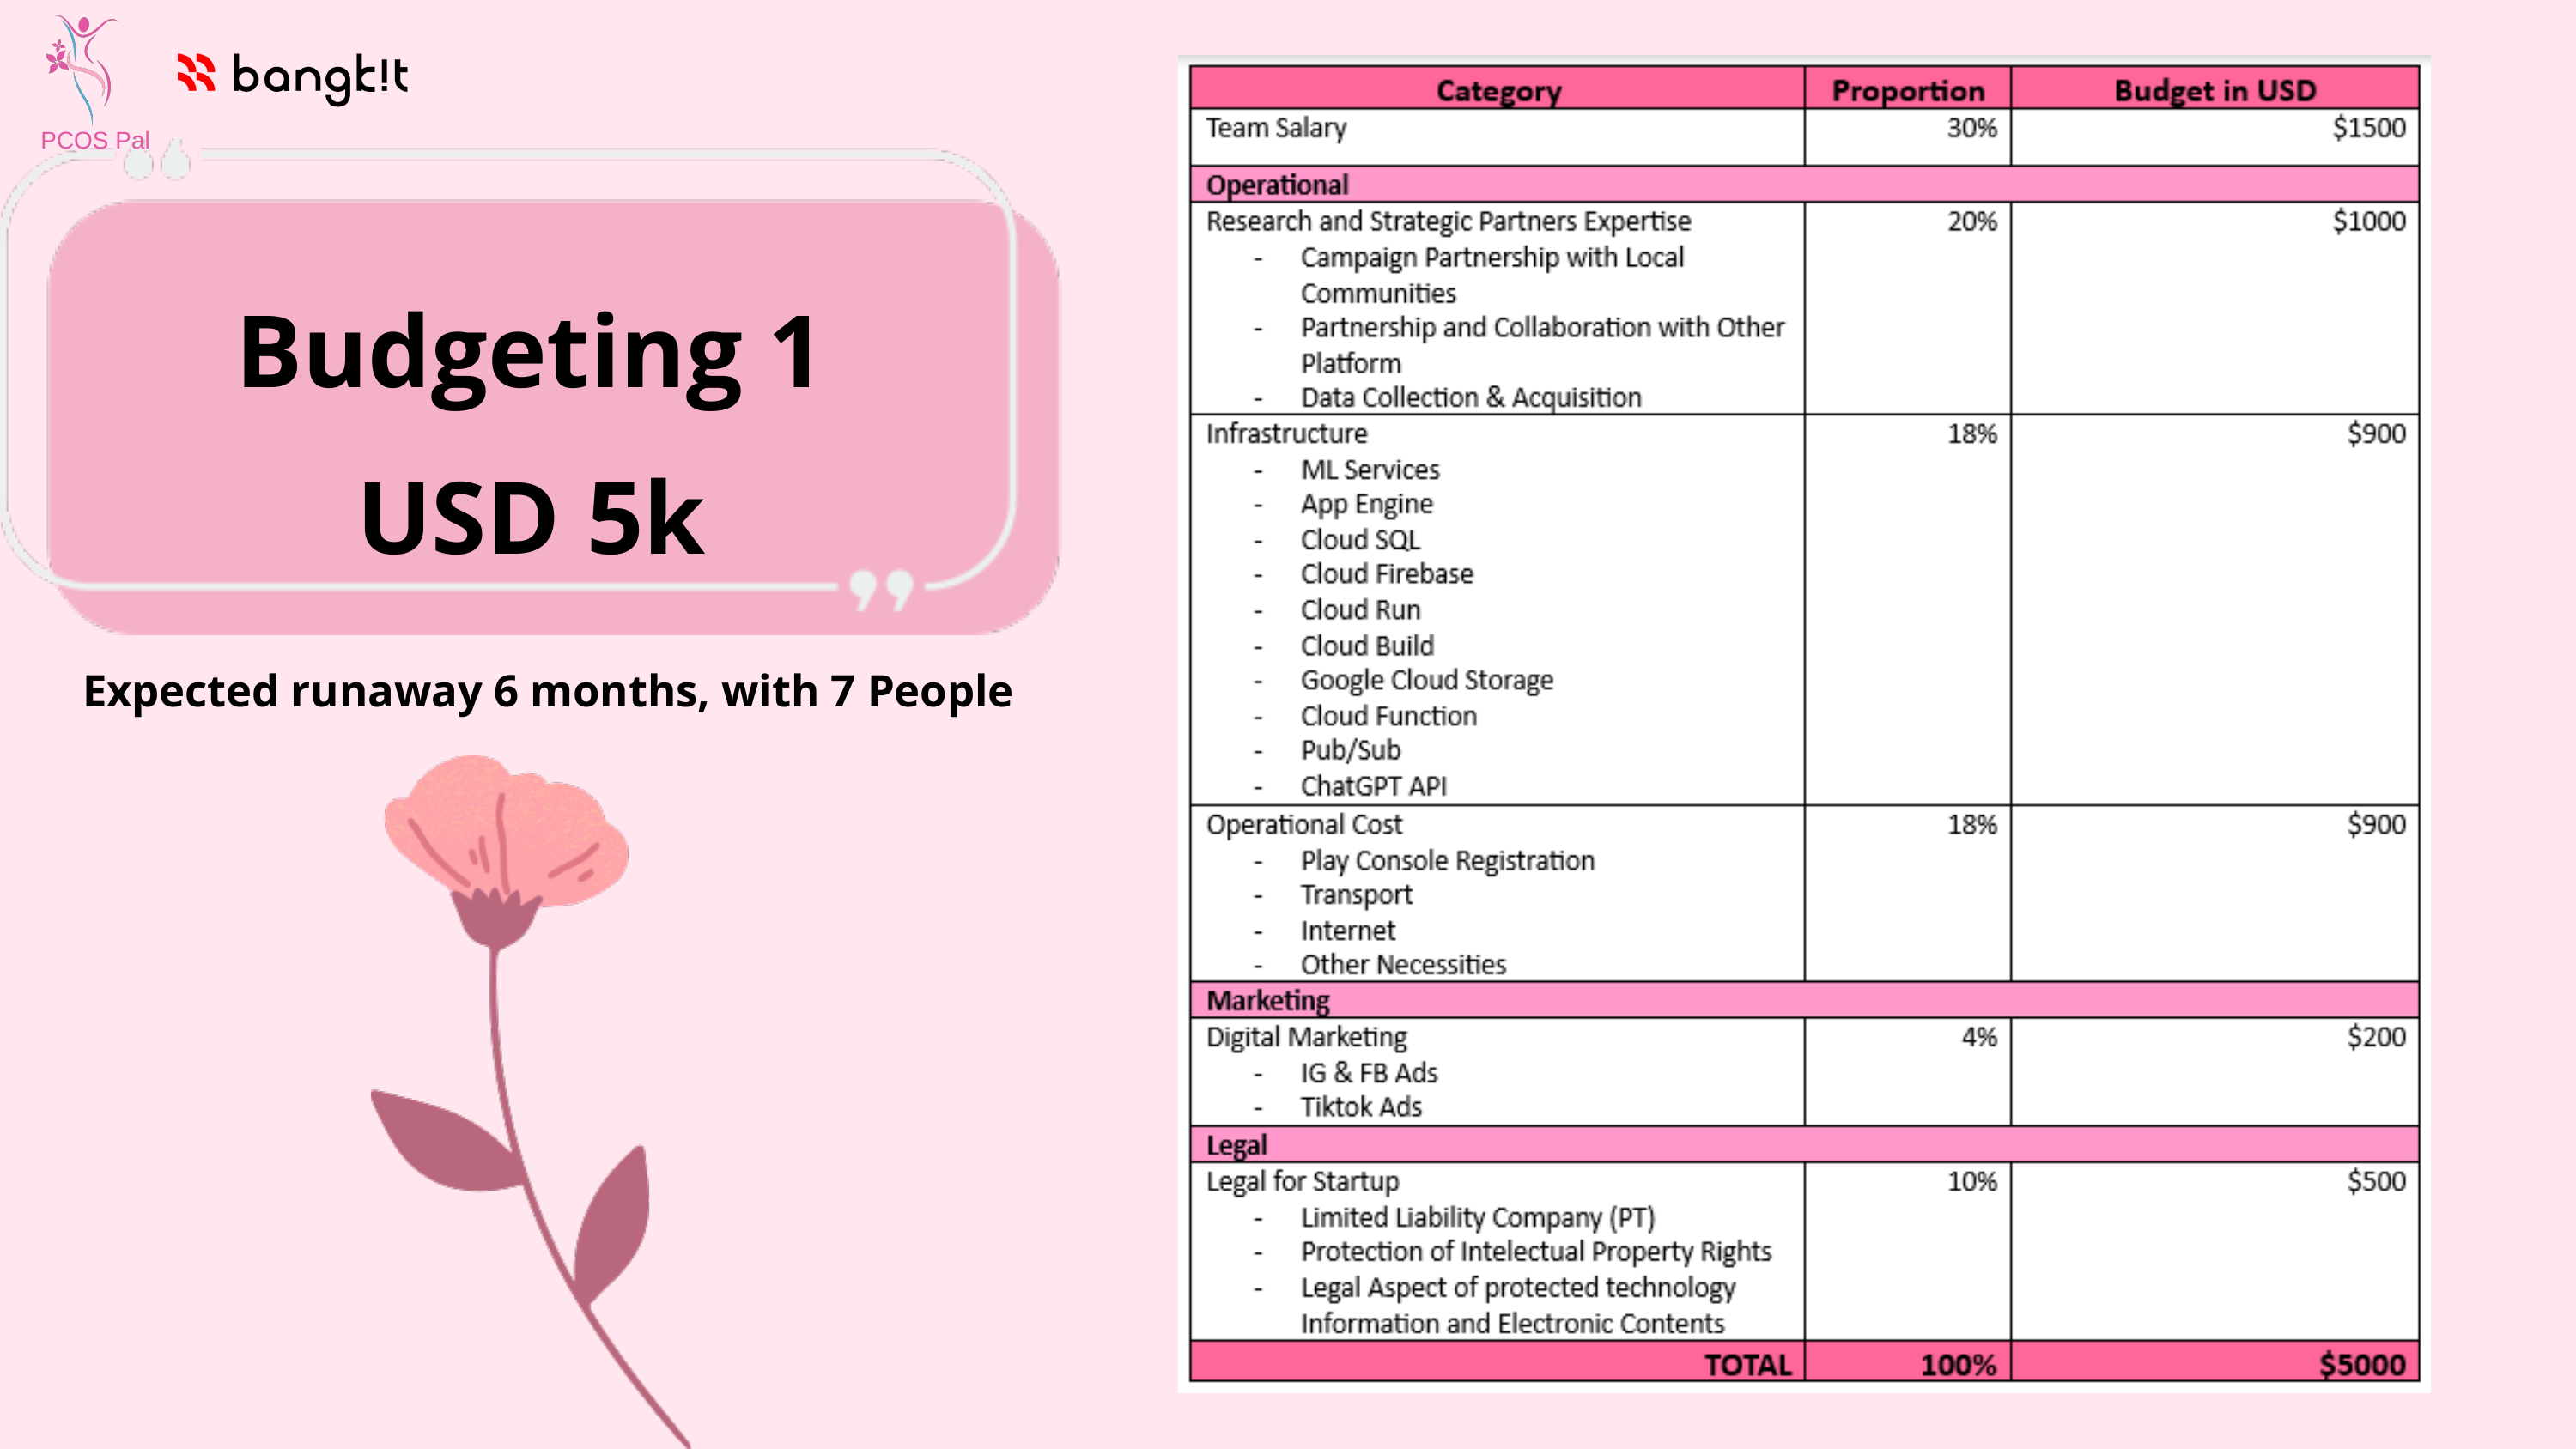

PCOS Pal

Budgeting 1
USD 5k
Expected runaway 6 months, with 7 People